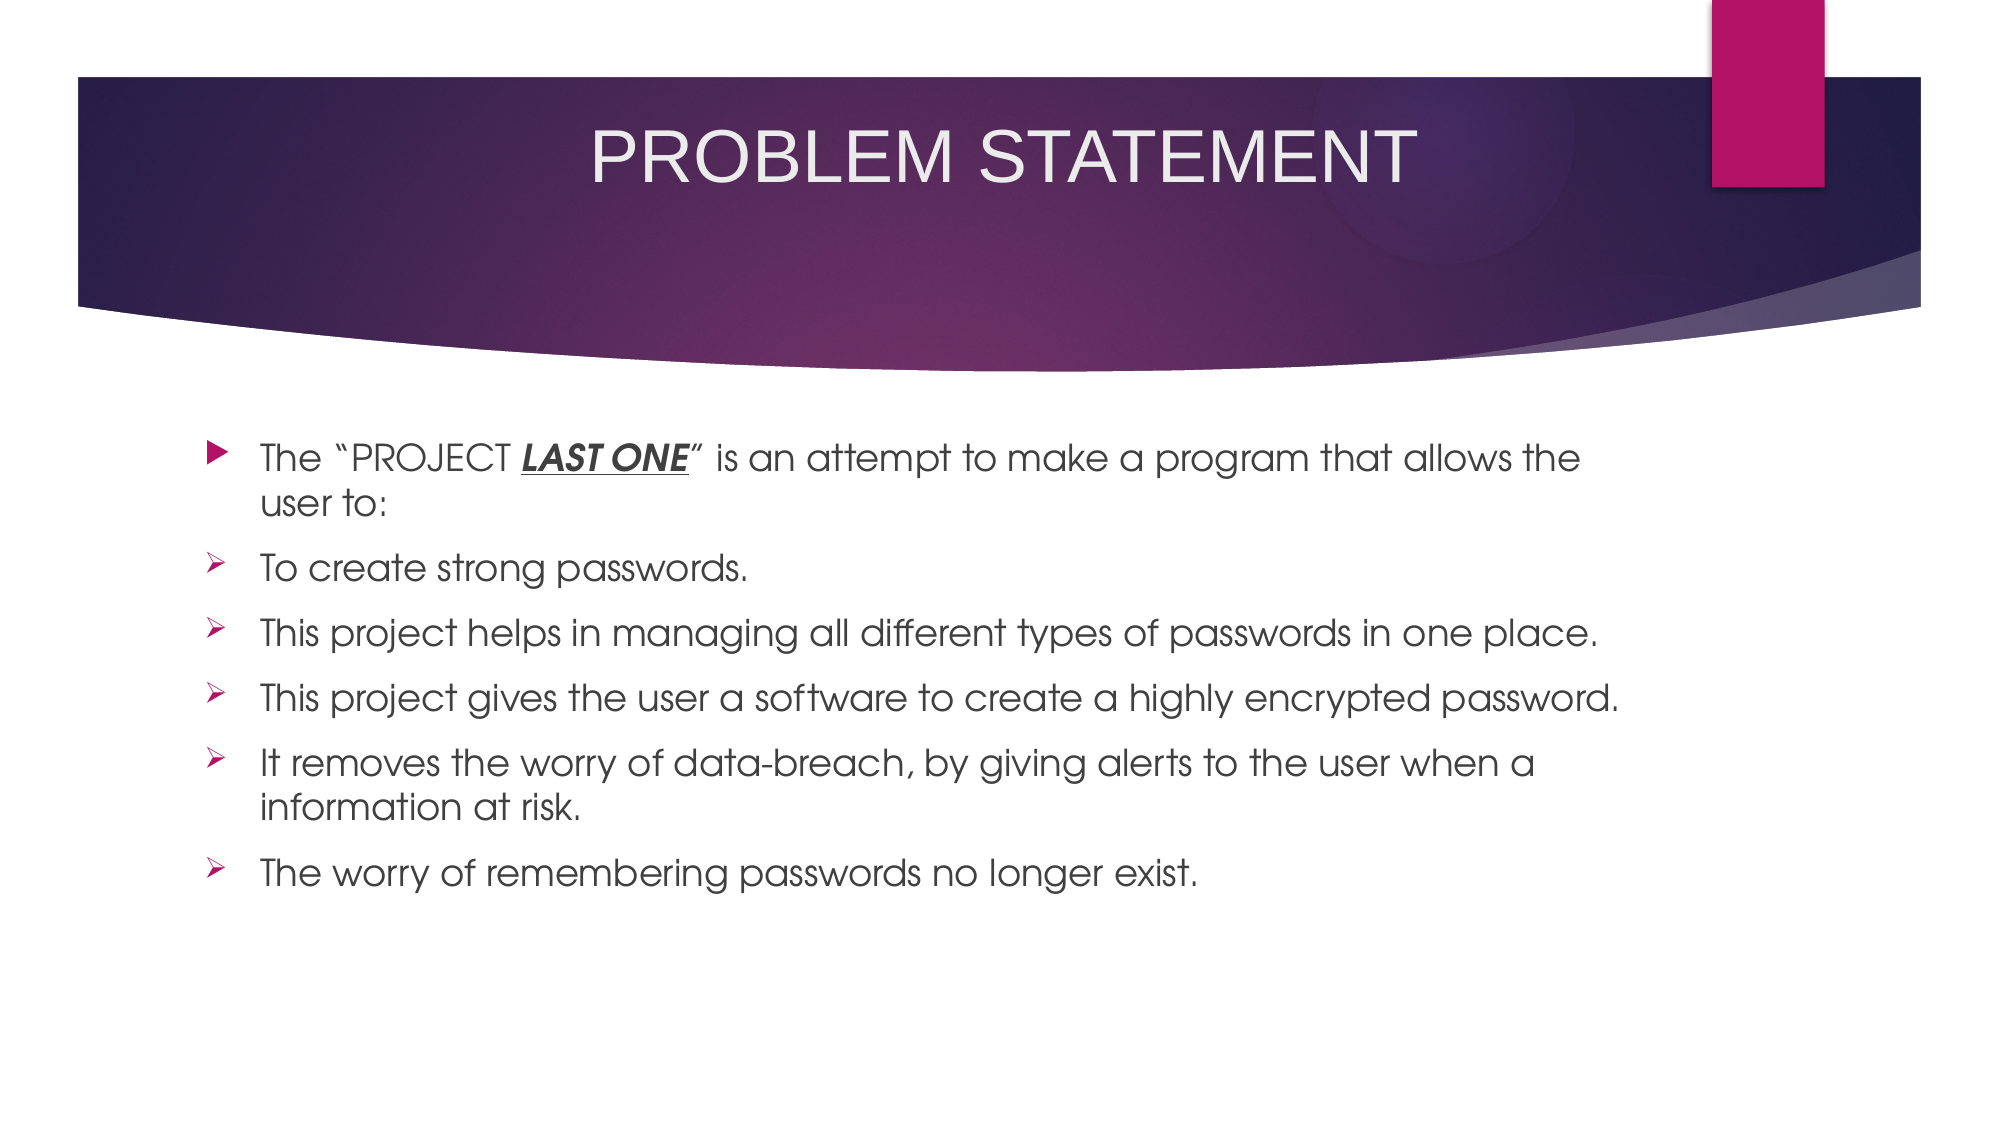

# PROBLEM STATEMENT
The “PROJECT LAST ONE” is an attempt to make a program that allows the user to:
To create strong passwords.
This project helps in managing all different types of passwords in one place.
This project gives the user a software to create a highly encrypted password.
It removes the worry of data-breach, by giving alerts to the user when a information at risk.
The worry of remembering passwords no longer exist.